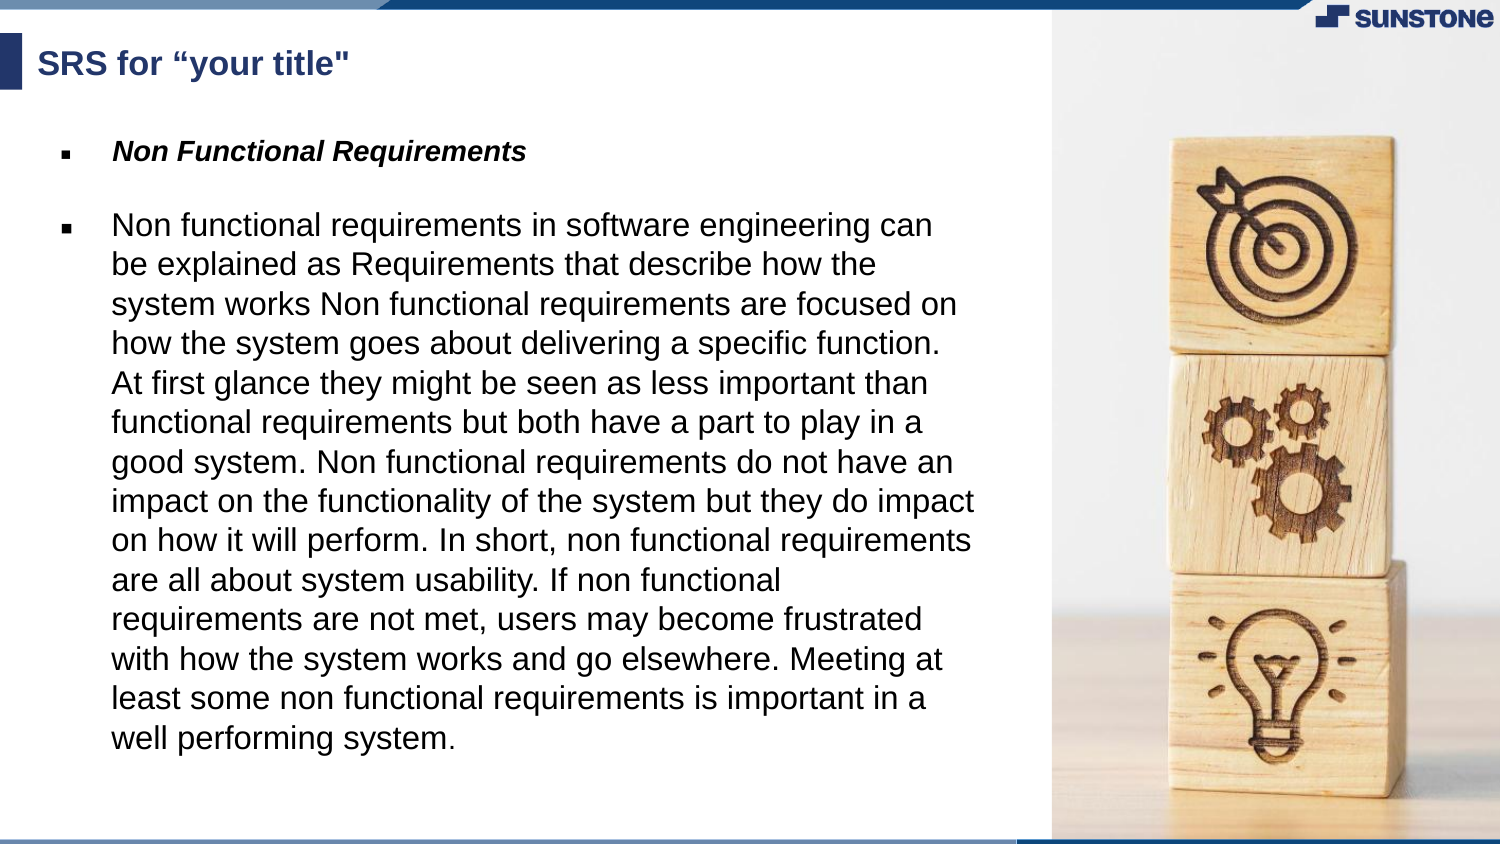

# SRS for “your title"
Non Functional Requirements
Non functional requirements in software engineering can be explained as Requirements that describe how the system works Non functional requirements are focused on how the system goes about delivering a specific function. At first glance they might be seen as less important than functional requirements but both have a part to play in a good system. Non functional requirements do not have an impact on the functionality of the system but they do impact on how it will perform. In short, non functional requirements are all about system usability. If non functional requirements are not met, users may become frustrated with how the system works and go elsewhere. Meeting at least some non functional requirements is important in a well performing system.